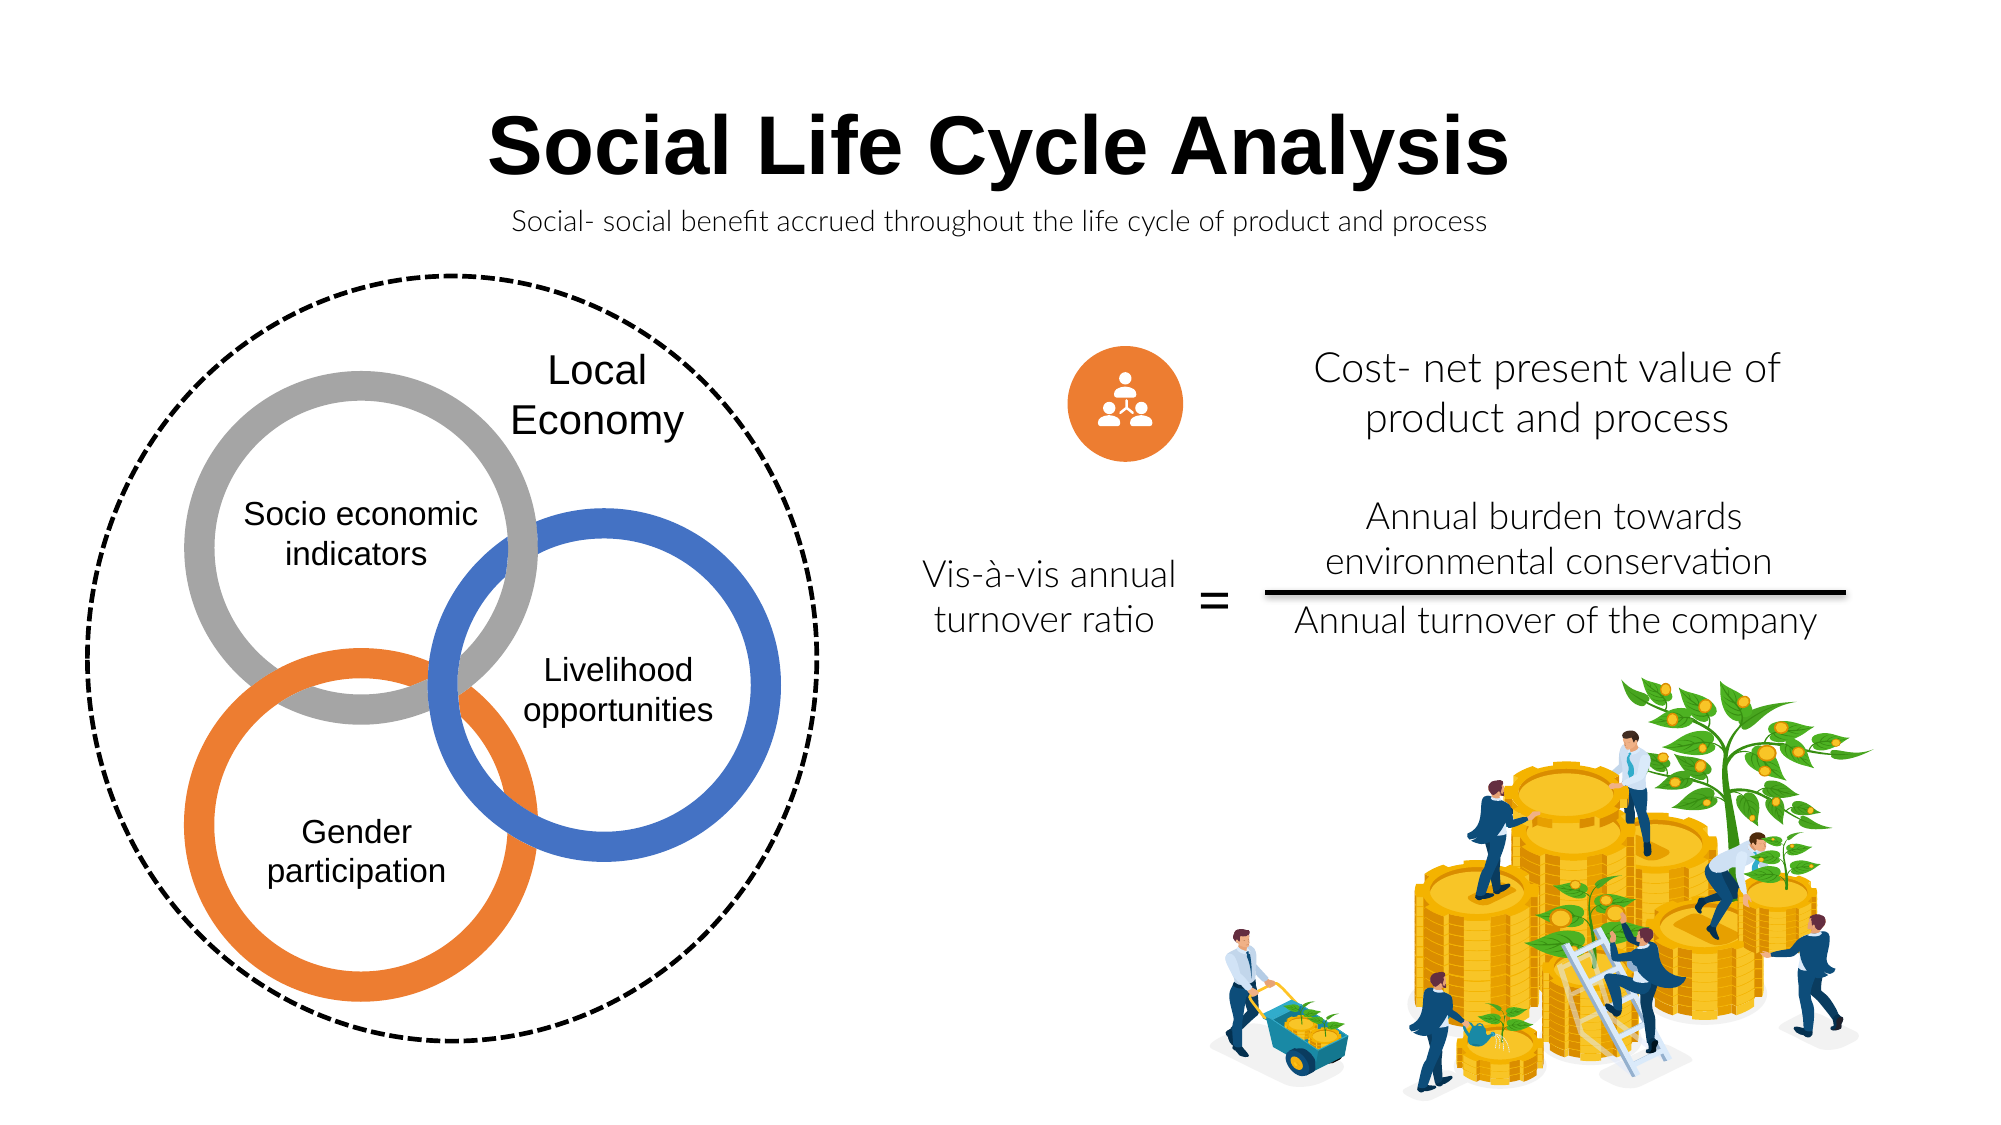

Social Life Cycle Analysis
Social- social benefit accrued throughout the life cycle of product and process

Cost- net present value of product and process

Livelihood opportunities

Socio economic indicators
Gender participation
Local Economy

Annual burden towards environmental conservation
Annual turnover of the company
Vis-à-vis annual turnover ratio
=